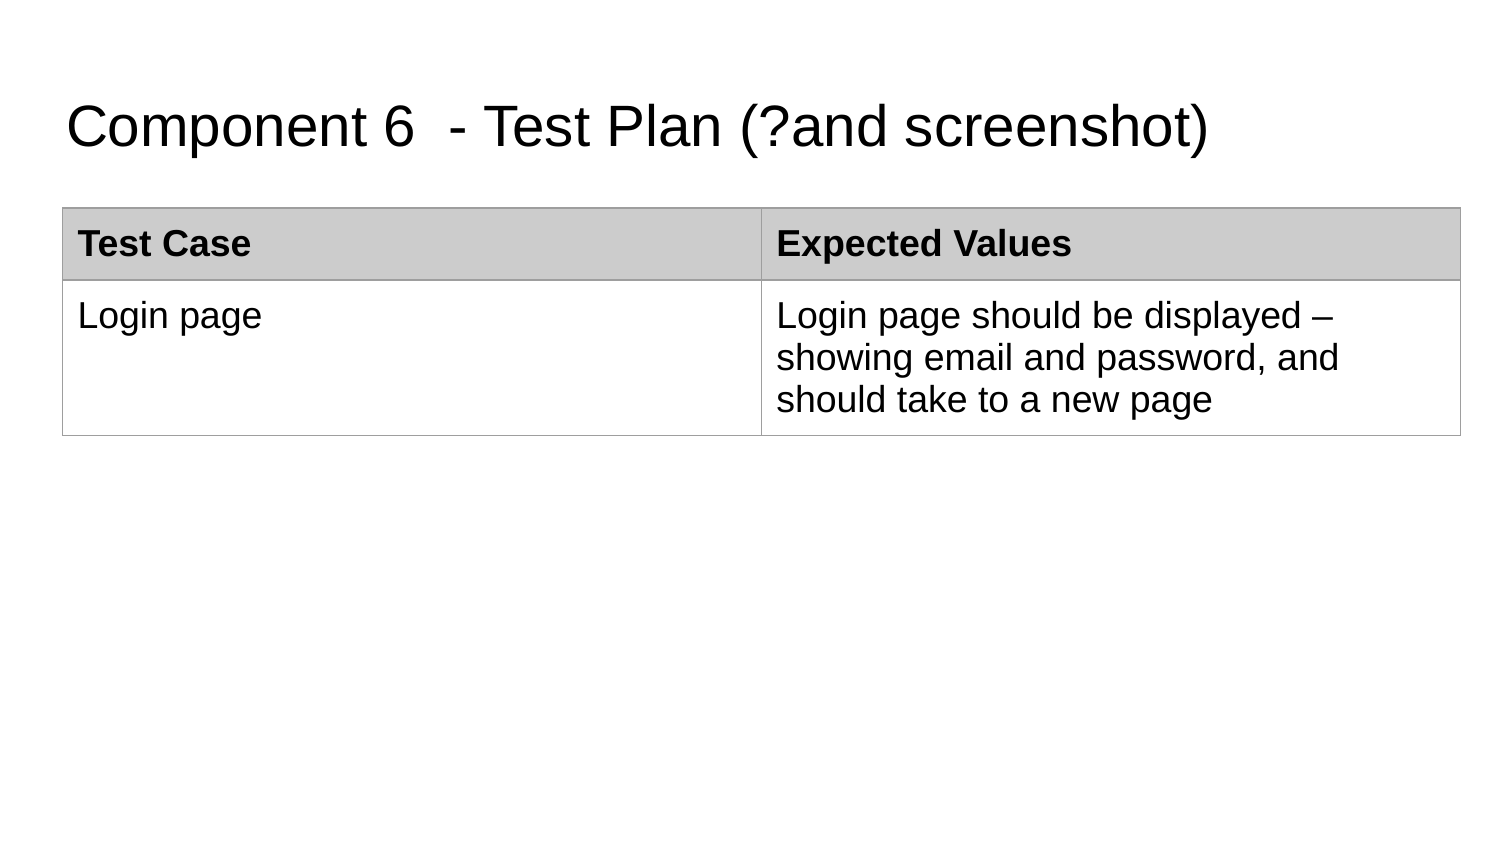

# Component 6  - Test Plan (?and screenshot)
| Test Case | Expected Values |
| --- | --- |
| Login page | Login page should be displayed – showing email and password, and should take to a new page |